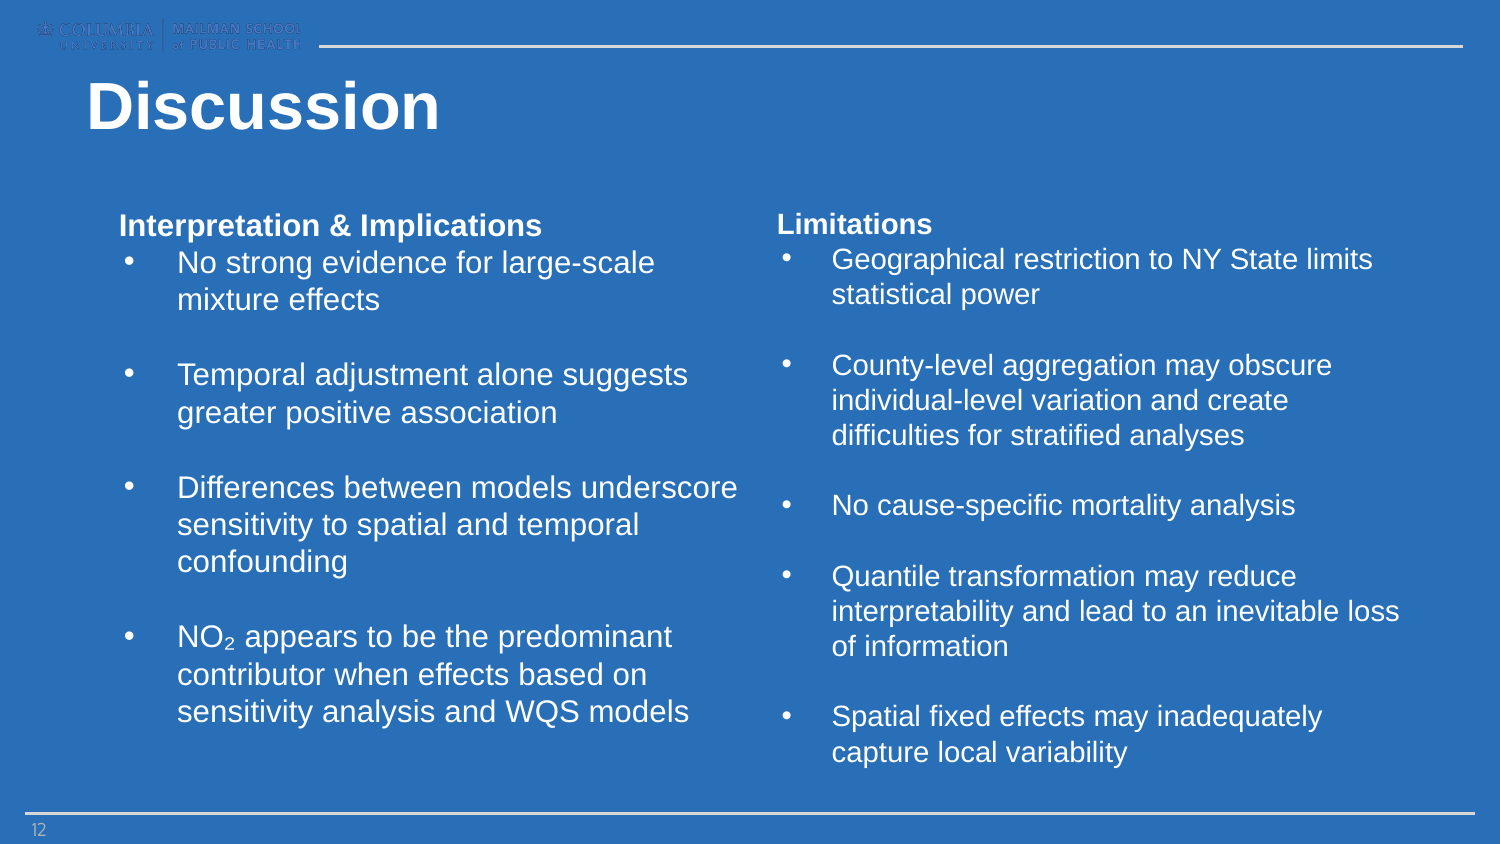

# Discussion
Interpretation & Implications
No strong evidence for large-scale mixture effects
Temporal adjustment alone suggests greater positive association
Differences between models underscore sensitivity to spatial and temporal confounding
NO₂ appears to be the predominant contributor when effects based on sensitivity analysis and WQS models

Limitations
Geographical restriction to NY State limits statistical power
County-level aggregation may obscure individual-level variation and create difficulties for stratified analyses
No cause-specific mortality analysis
Quantile transformation may reduce interpretability and lead to an inevitable loss of information
Spatial fixed effects may inadequately capture local variability